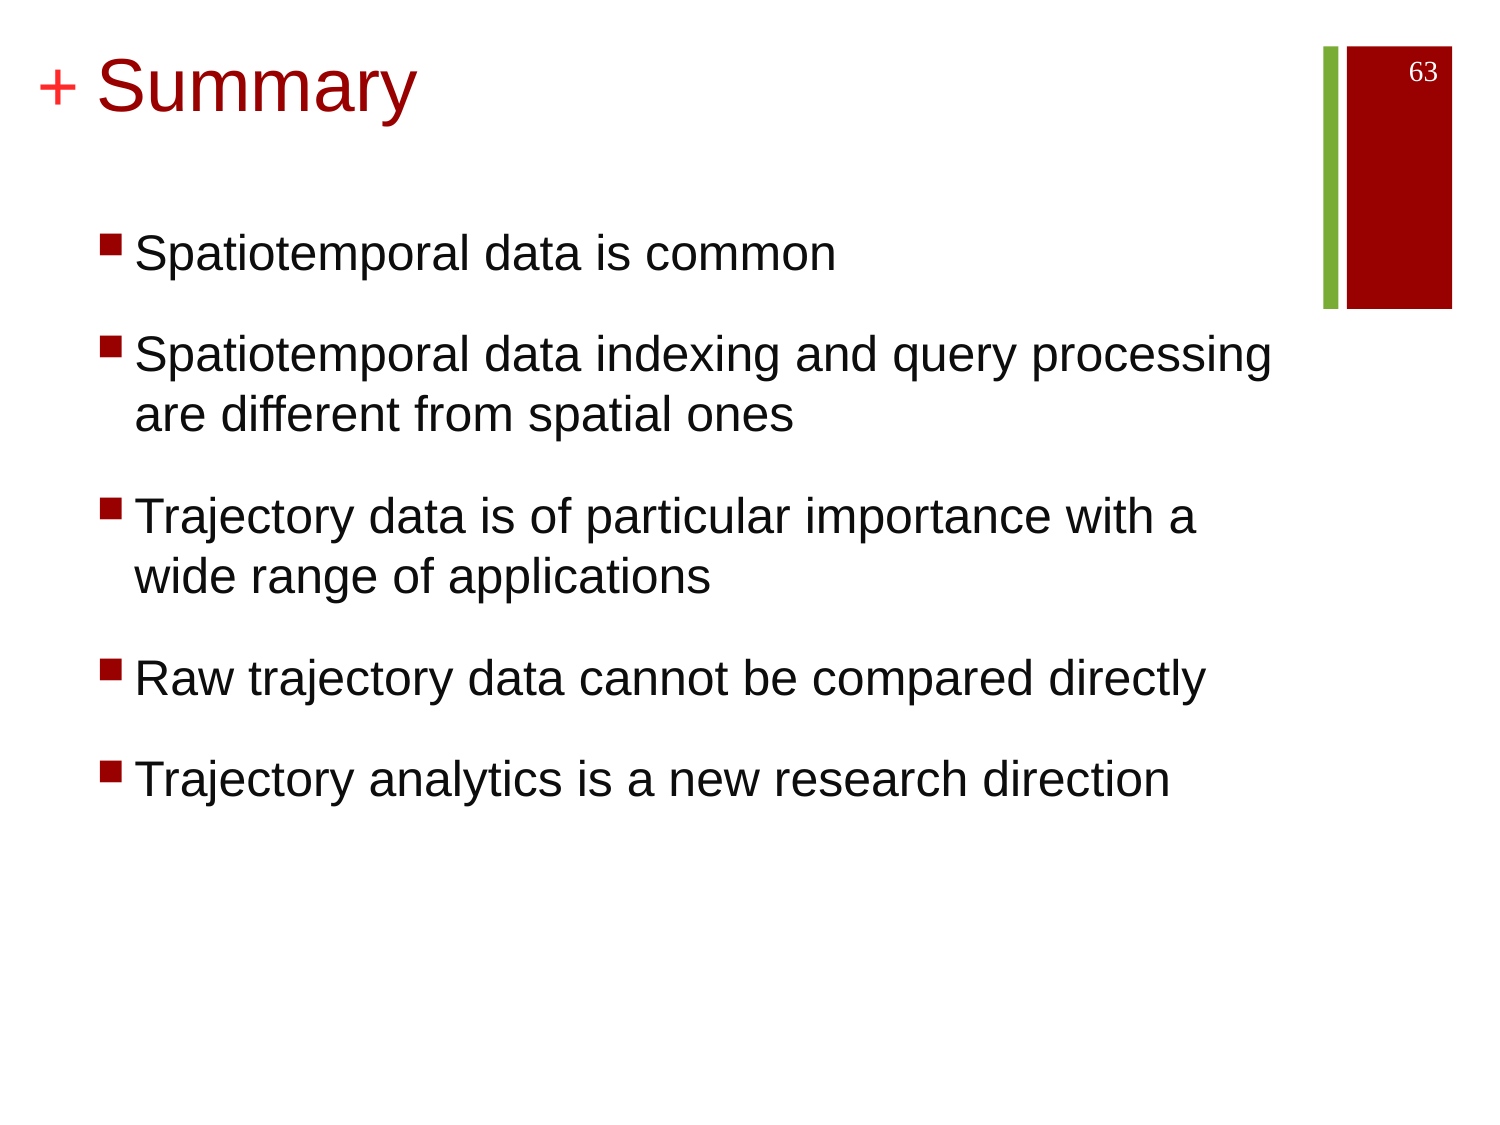

# Summary
63
Spatiotemporal data is common
Spatiotemporal data indexing and query processing are different from spatial ones
Trajectory data is of particular importance with a wide range of applications
Raw trajectory data cannot be compared directly
Trajectory analytics is a new research direction